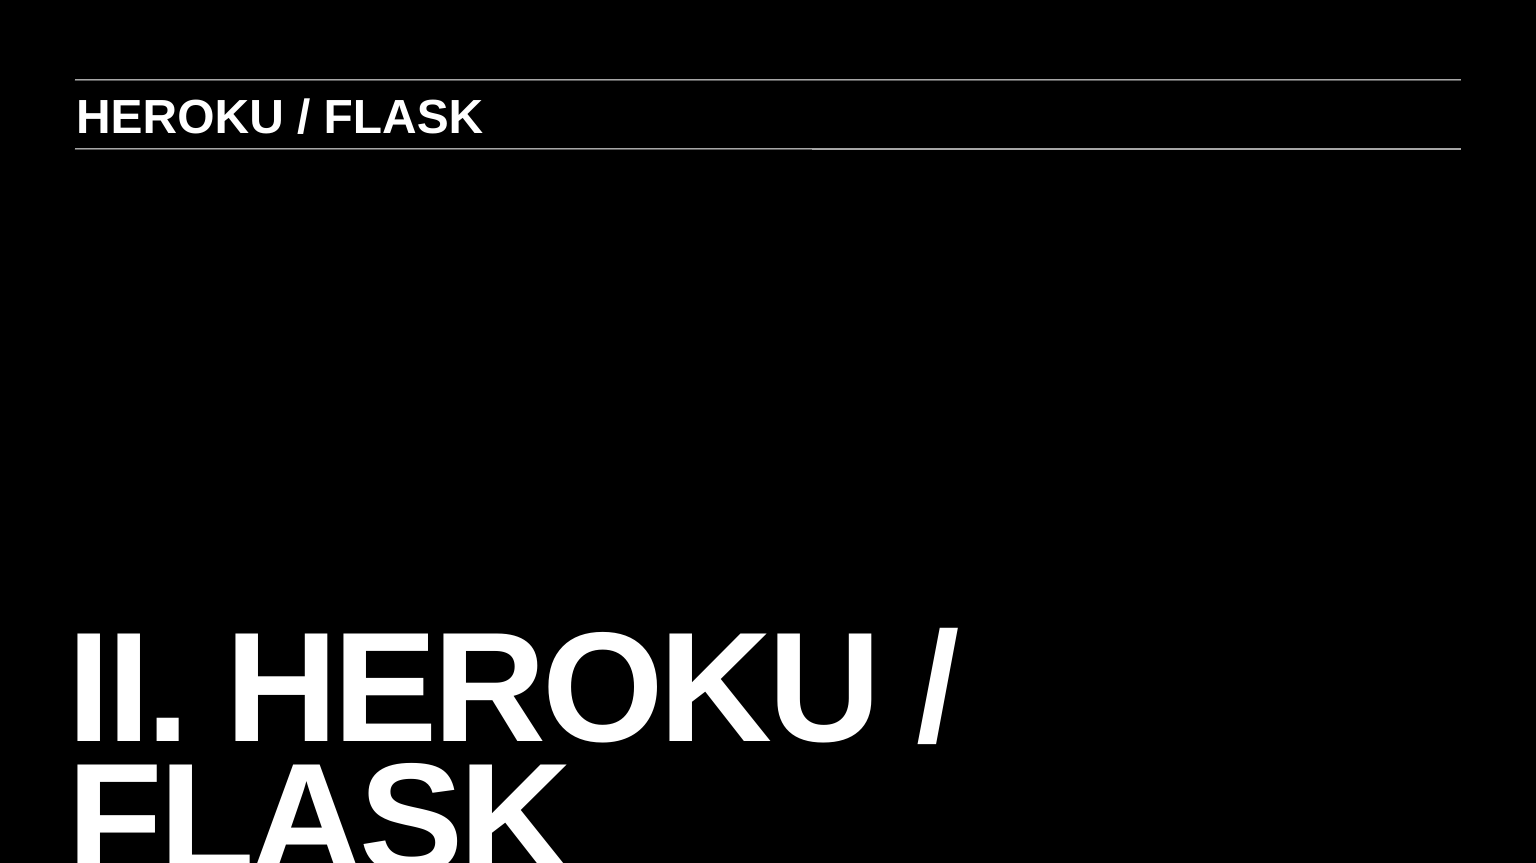

HEROKU / FLASK
# II. heroku / flask